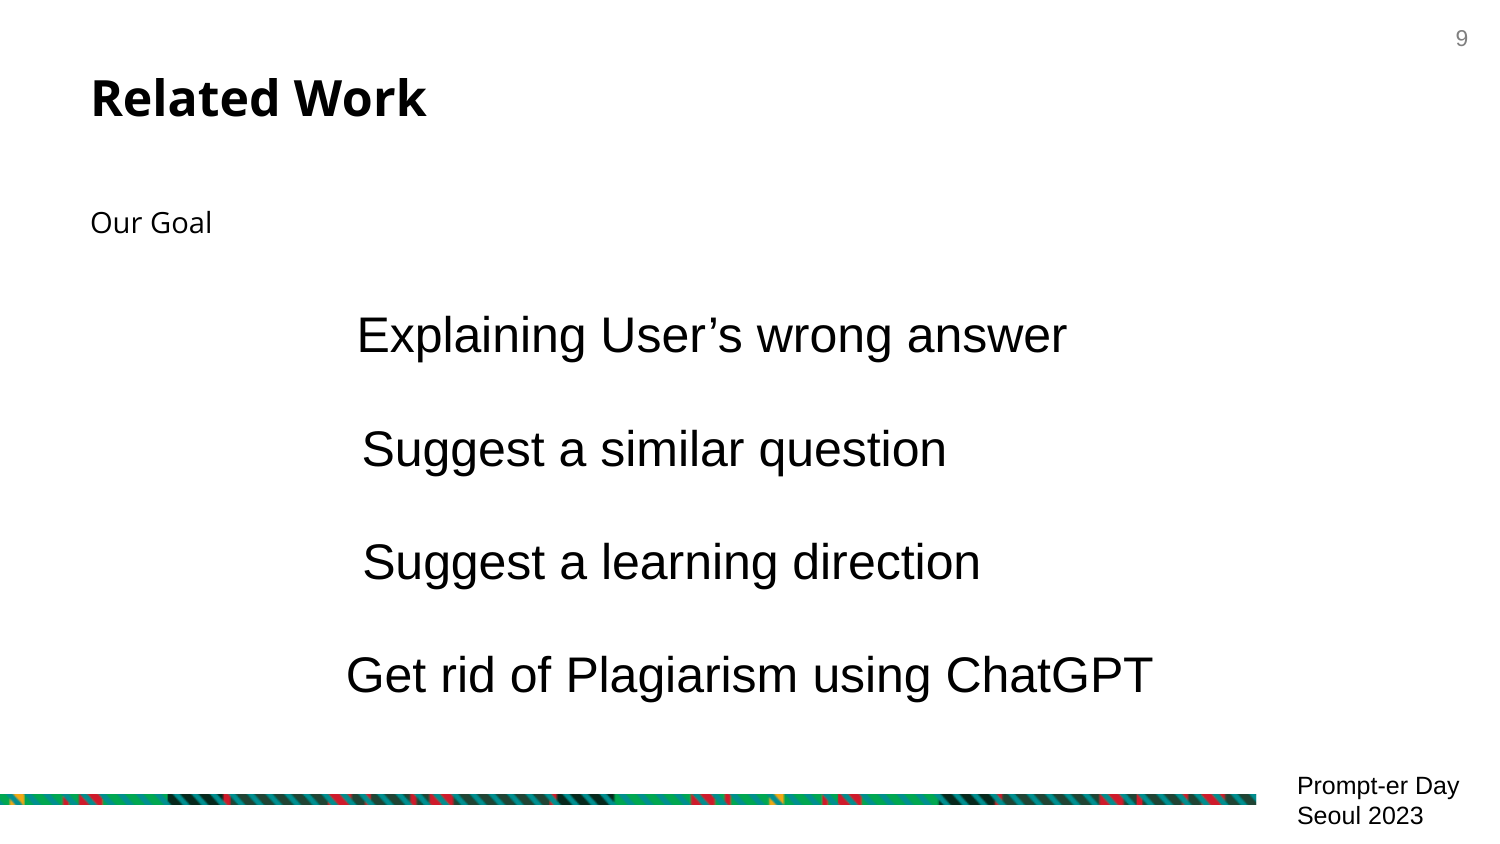

# Related Work
Our Goal
Explaining User’s wrong answer
Suggest a similar question
Suggest a learning direction
Get rid of Plagiarism using ChatGPT